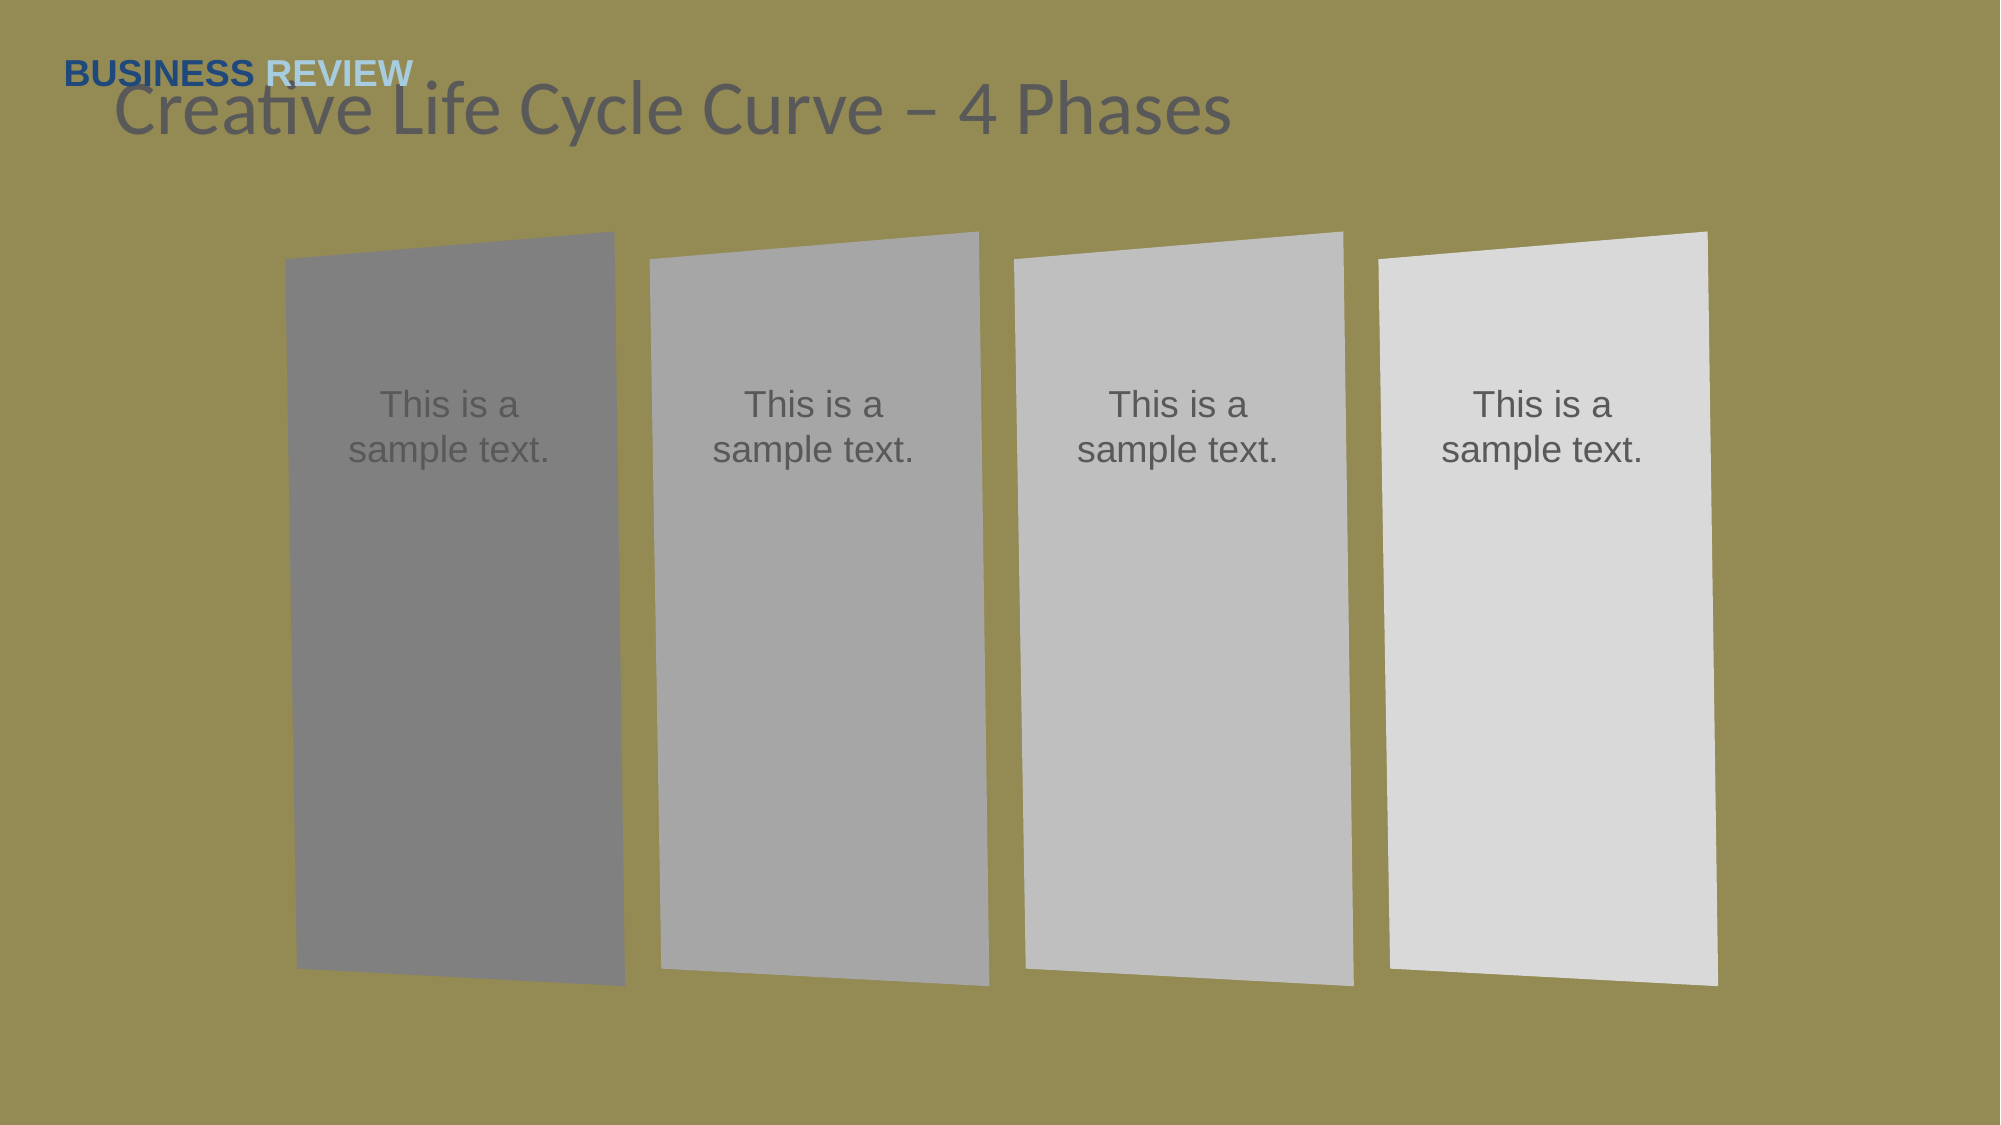

BUSINESS REVIEW
# Creative Life Cycle Curve – 4 Phases

This is a sample text.
This is a sample text.
This is a sample text.
This is a sample text.